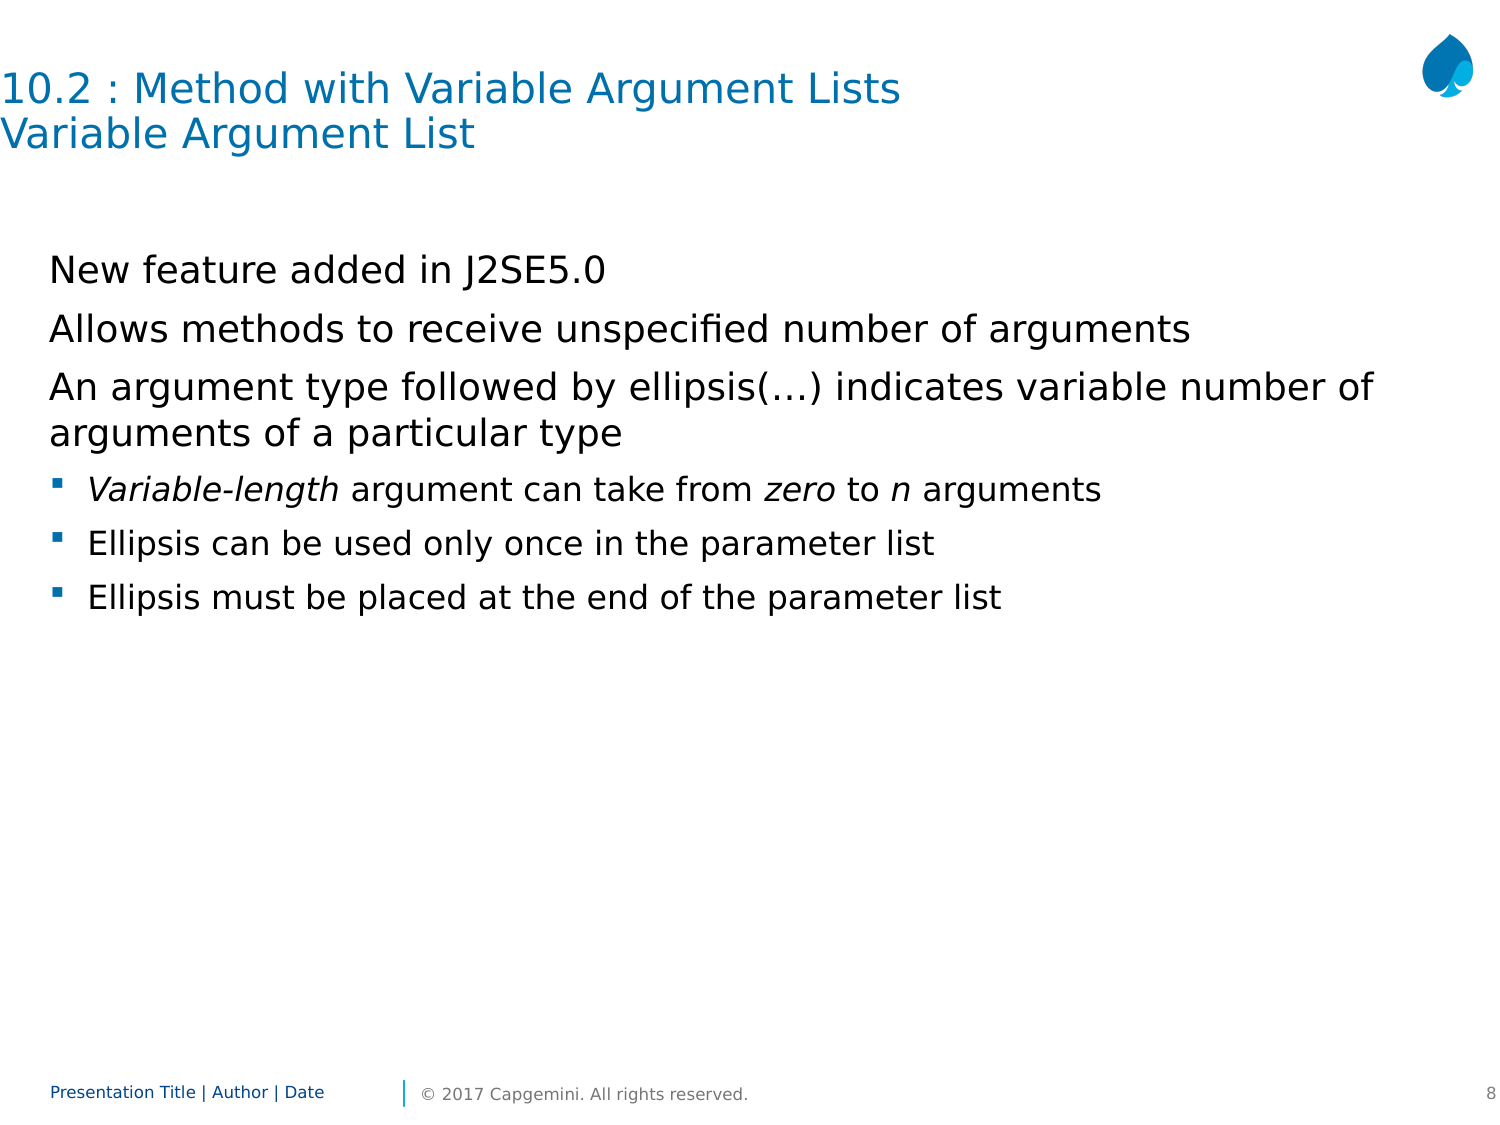

10.2 : Method with Variable Argument Lists
Variable Argument List
New feature added in J2SE5.0
Allows methods to receive unspecified number of arguments
An argument type followed by ellipsis(…) indicates variable number of arguments of a particular type
Variable-length argument can take from zero to n arguments
Ellipsis can be used only once in the parameter list
Ellipsis must be placed at the end of the parameter list